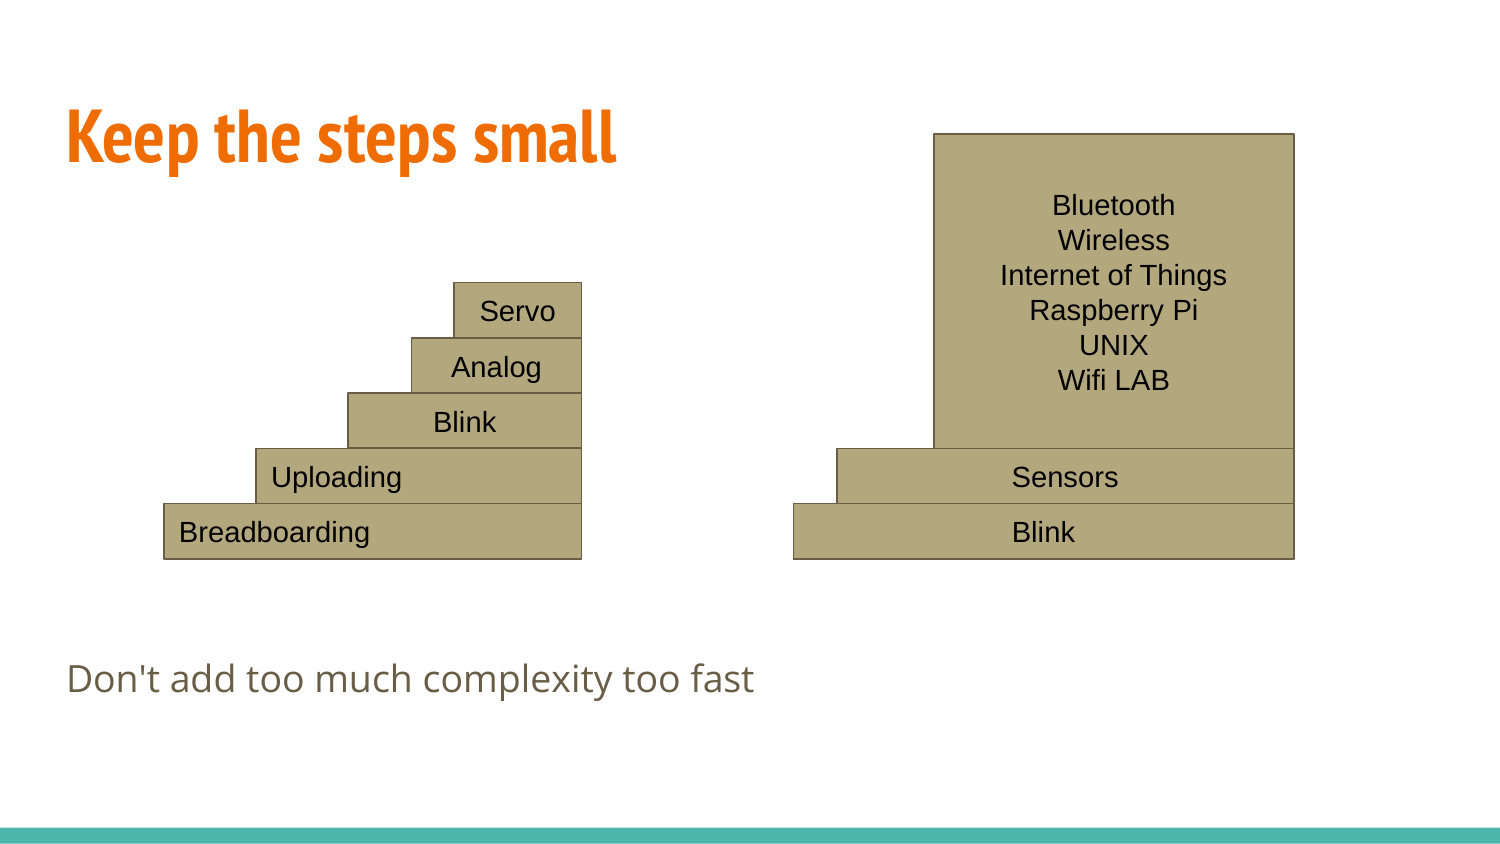

# Keep the steps small
Bluetooth
Wireless
Internet of Things
Raspberry Pi
UNIX
Wifi LAB
Servo
Analog
Blink
Uploading
Sensors
Breadboarding
Blink
Don't add too much complexity too fast